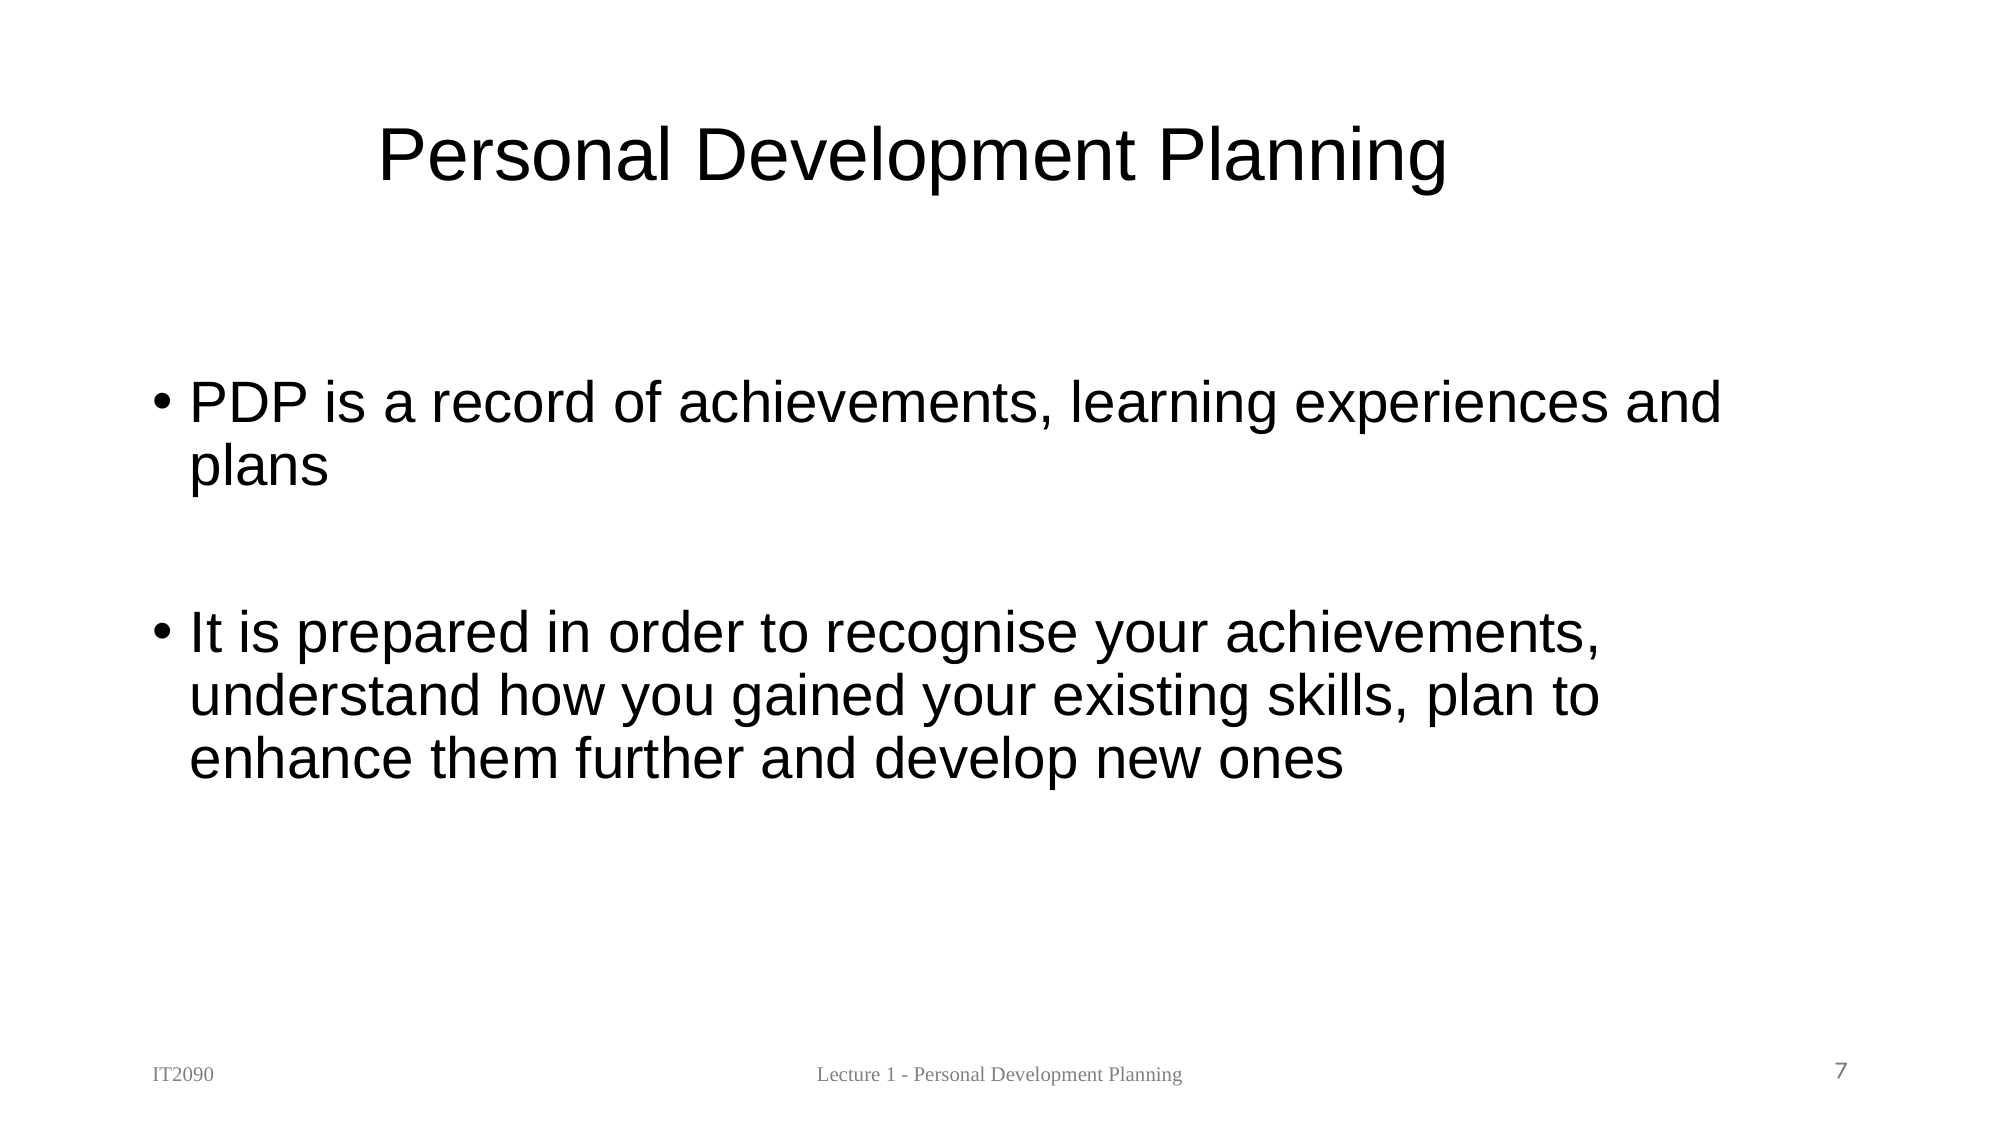

# Personal Development Planning
PDP is a record of achievements, learning experiences and plans

It is prepared in order to recognise your achievements, understand how you gained your existing skills, plan to enhance them further and develop new ones
IT2090
Lecture 1 - Personal Development Planning
7